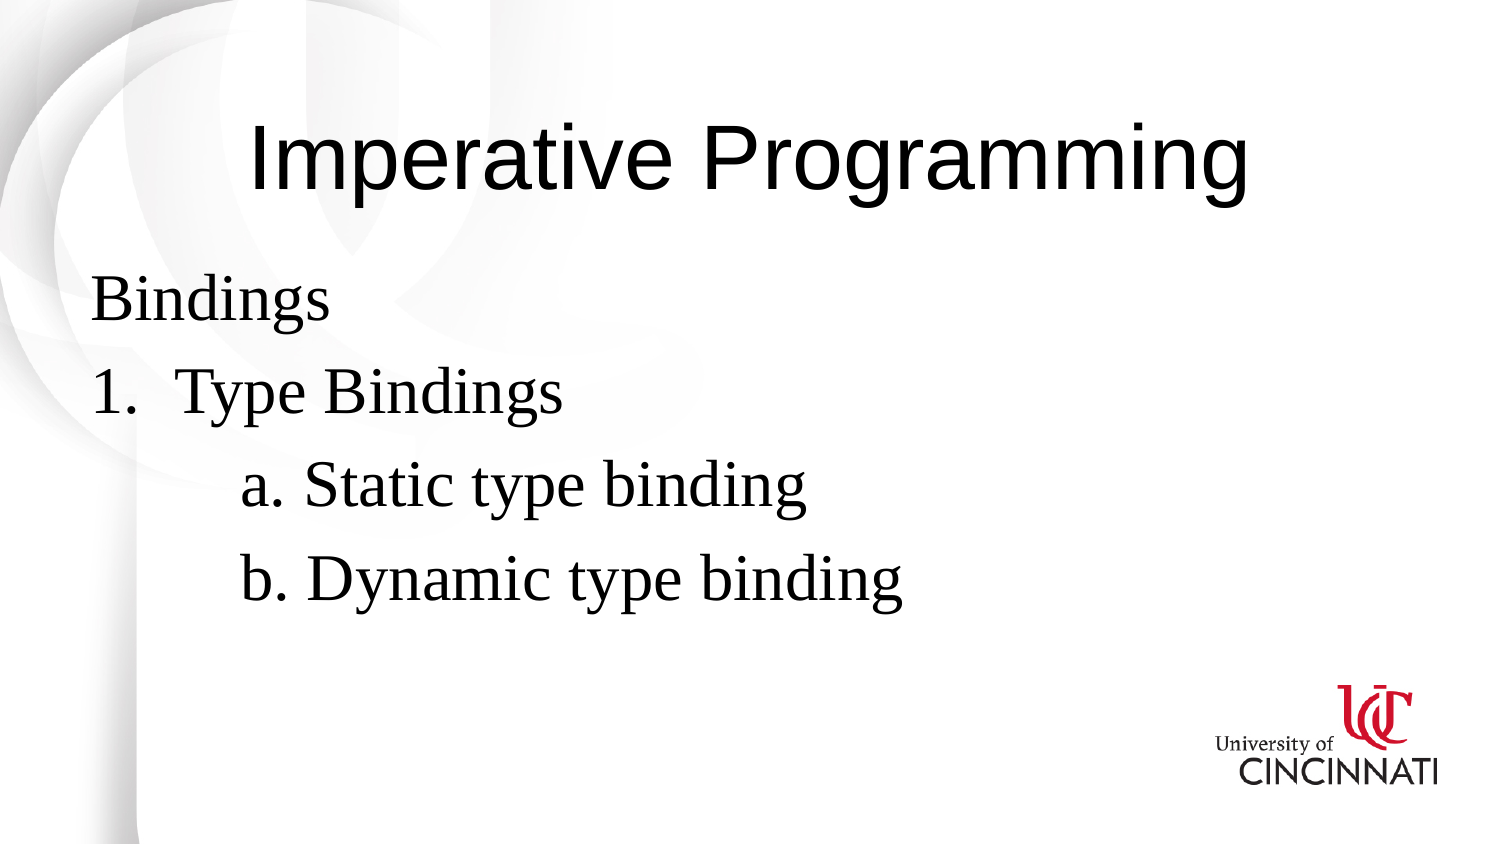

# Imperative Programming
Bindings
Type Bindings
	a. Static type binding
	b. Dynamic type binding